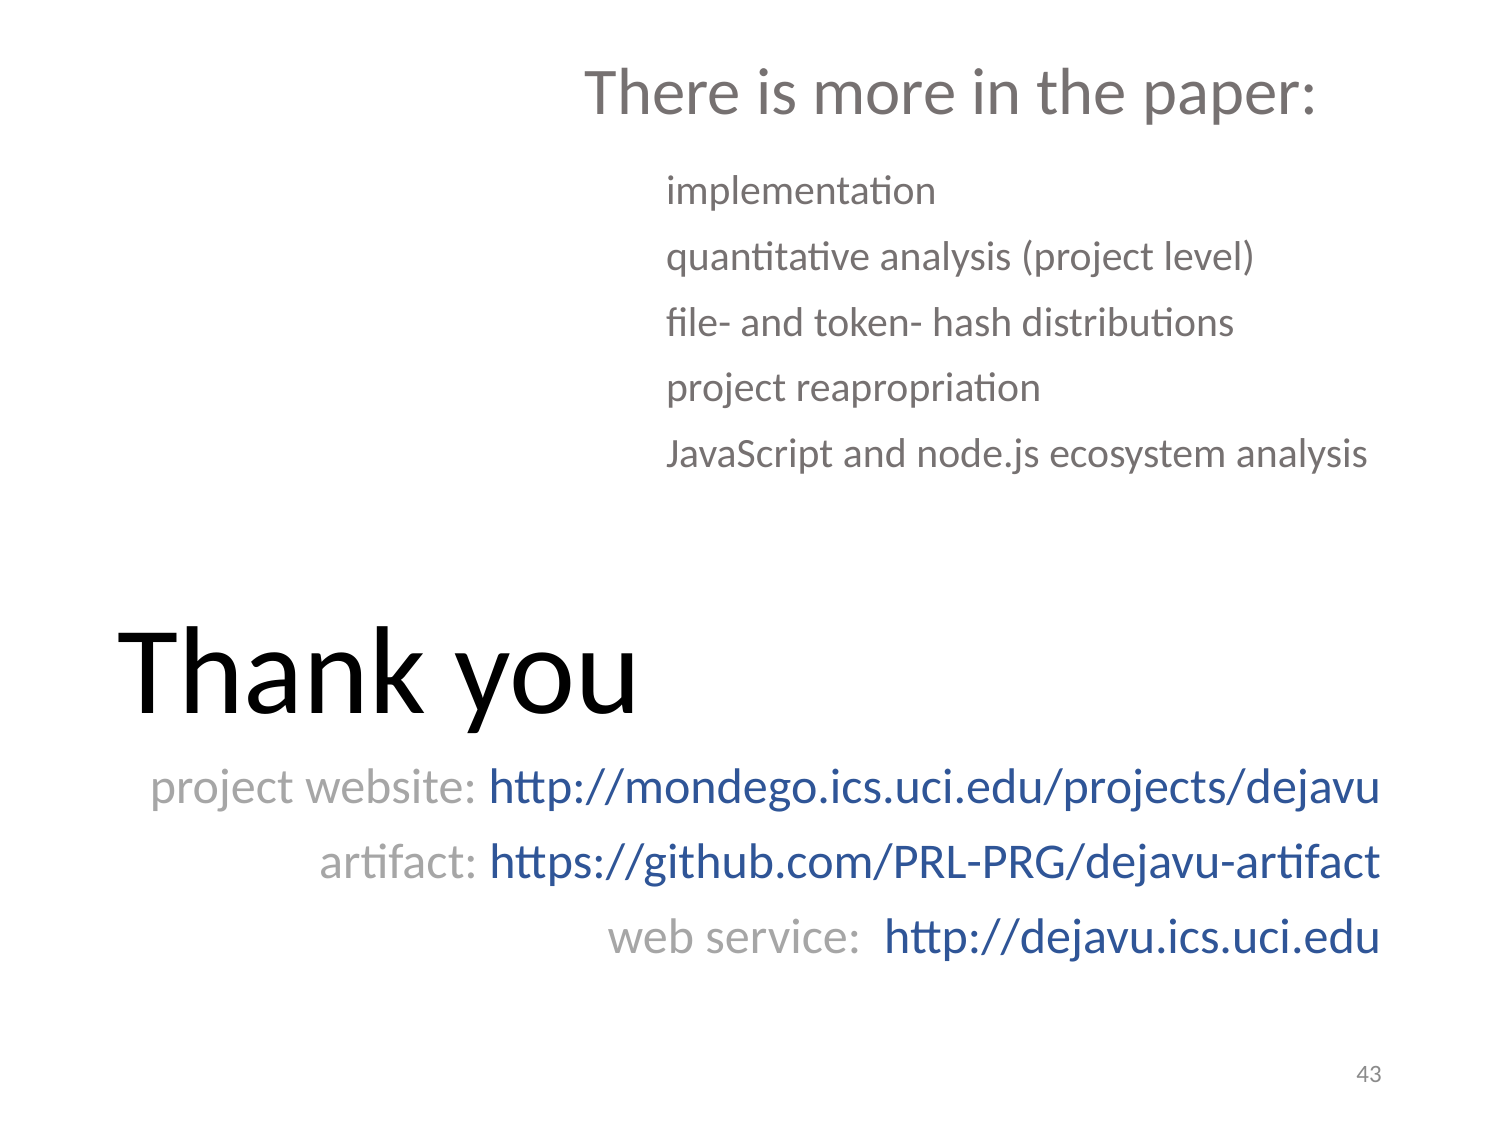

There is more in the paper:
implementation
quantitative analysis (project level)
file- and token- hash distributions
project reapropriation
JavaScript and node.js ecosystem analysis
# Thank you
project website: http://mondego.ics.uci.edu/projects/dejavu
artifact: https://github.com/PRL-PRG/dejavu-artifact
web service:  http://dejavu.ics.uci.edu

43